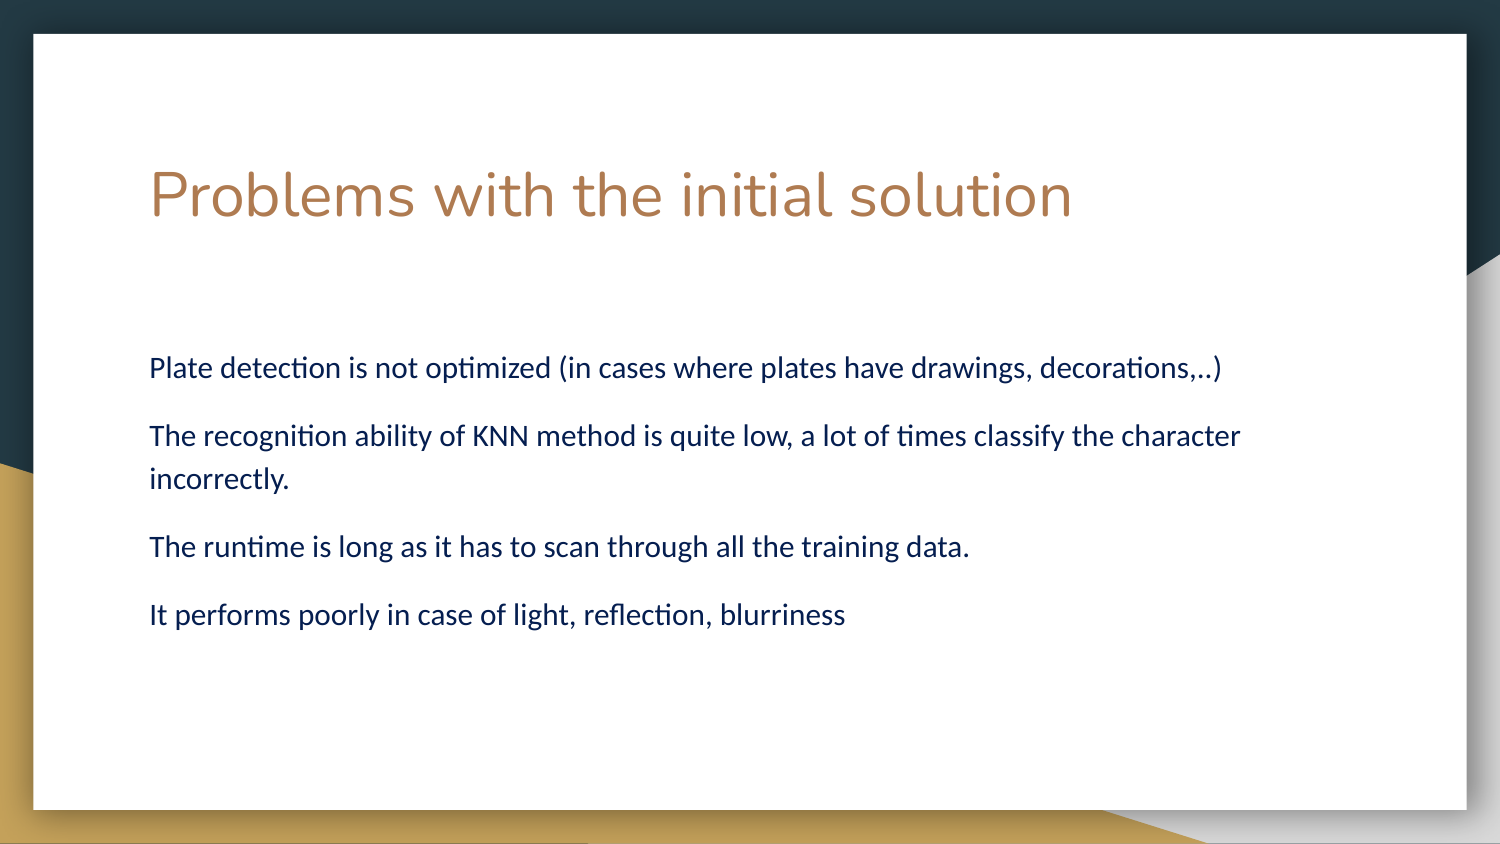

# Problems with the initial solution
Plate detection is not optimized (in cases where plates have drawings, decorations,..)
The recognition ability of KNN method is quite low, a lot of times classify the character incorrectly.
The runtime is long as it has to scan through all the training data.
It performs poorly in case of light, reflection, blurriness